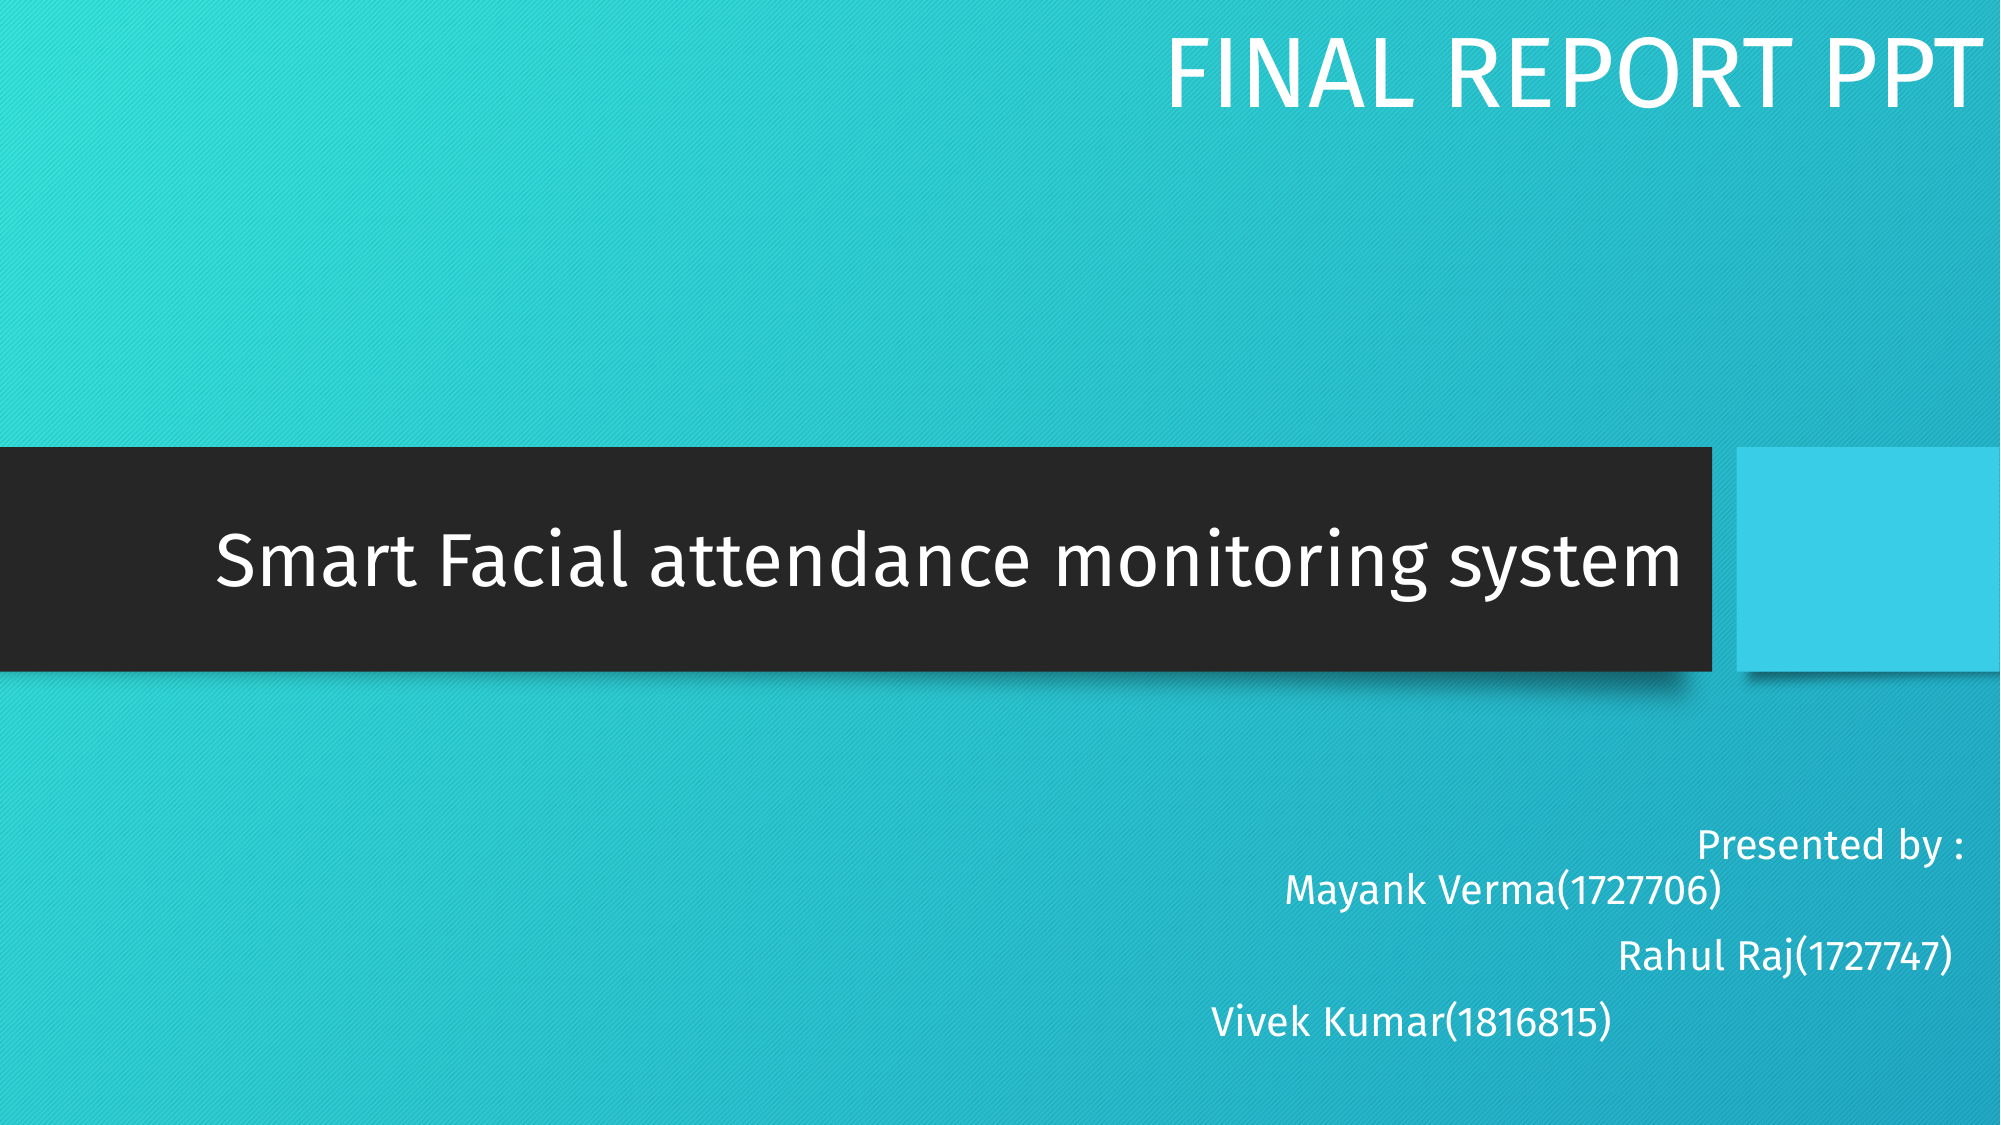

FINAL REPORT PPT
# Smart Facial attendance monitoring system
                                                                                                       Presented by : Mayank Verma(1727706)
Rahul Raj(1727747)
Vivek Kumar(1816815)